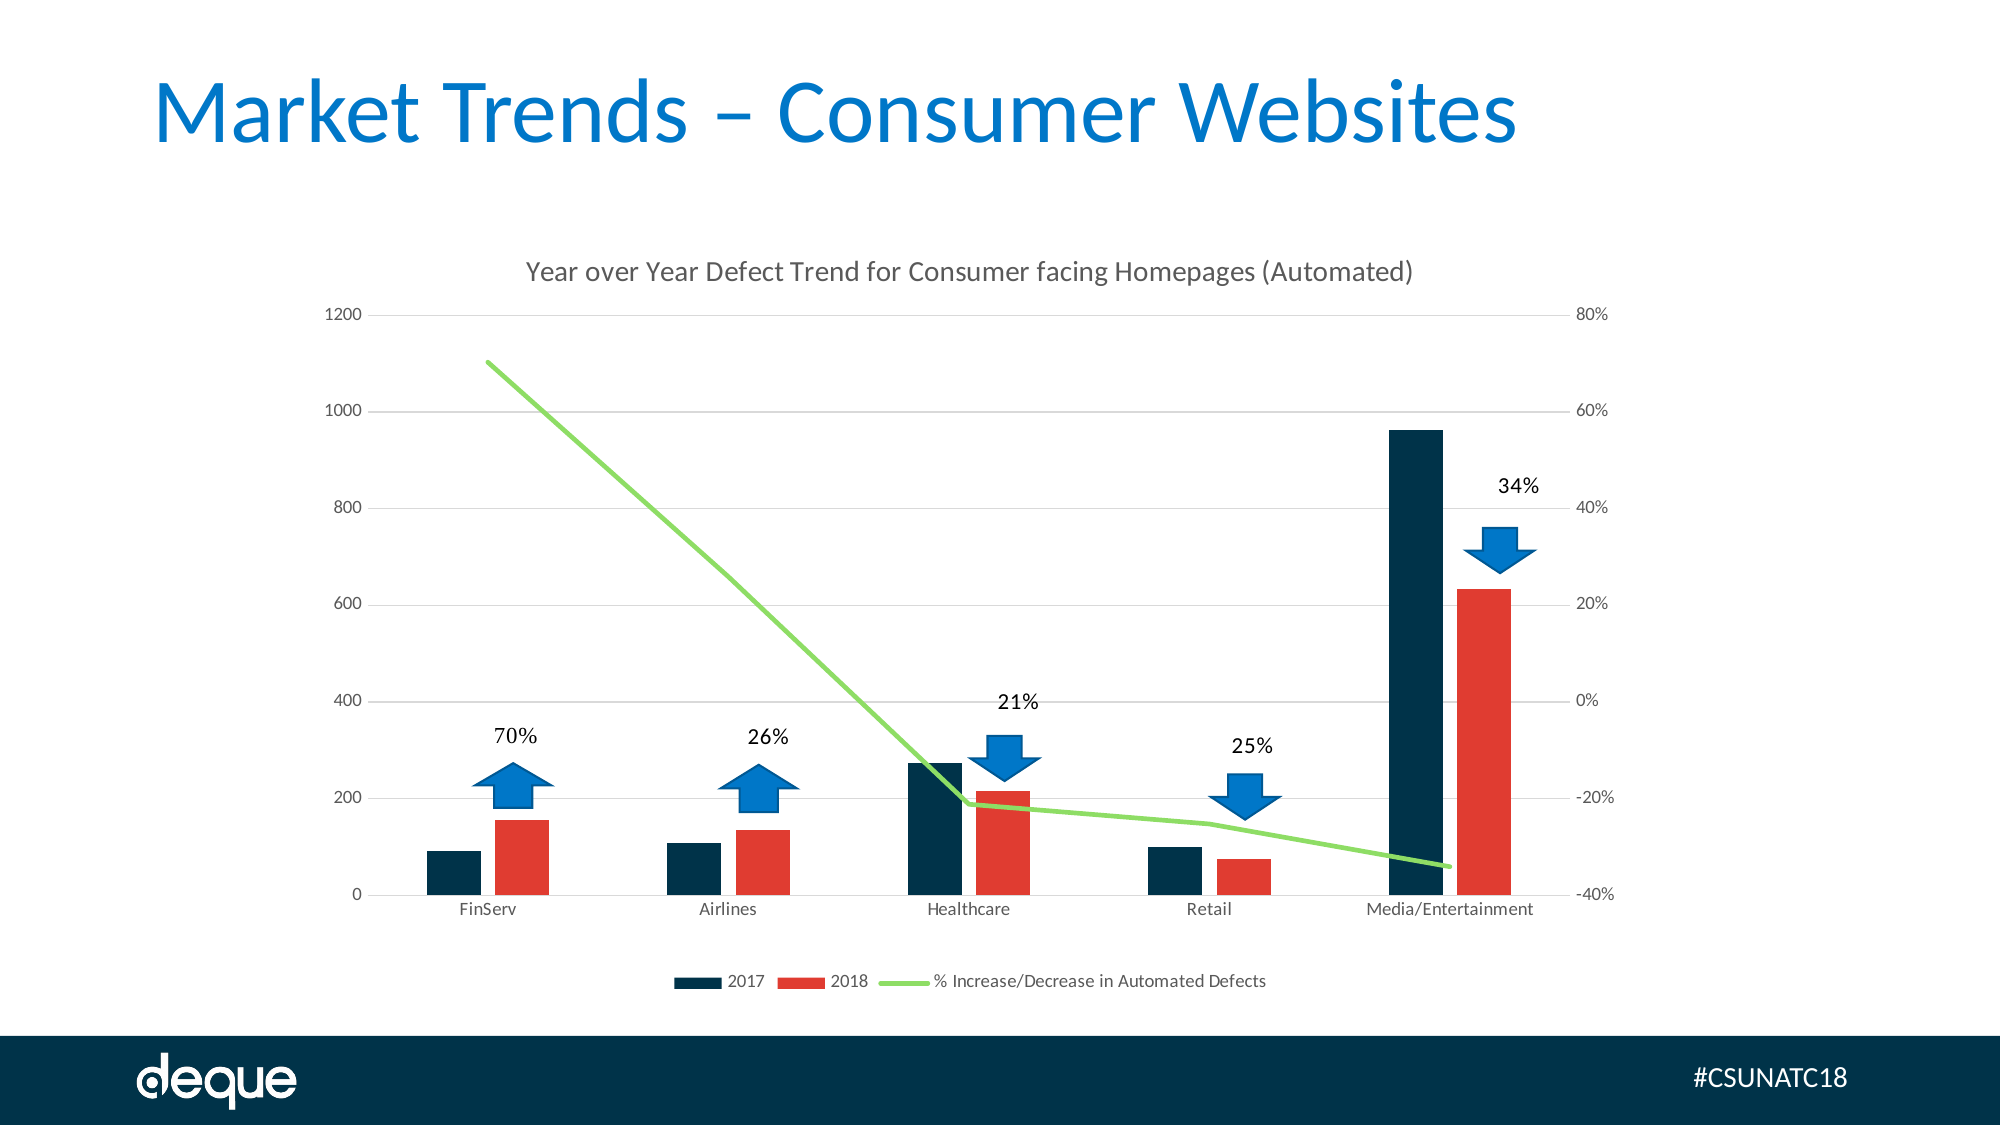

# Market Trends – Consumer Websites

[unsupported chart]